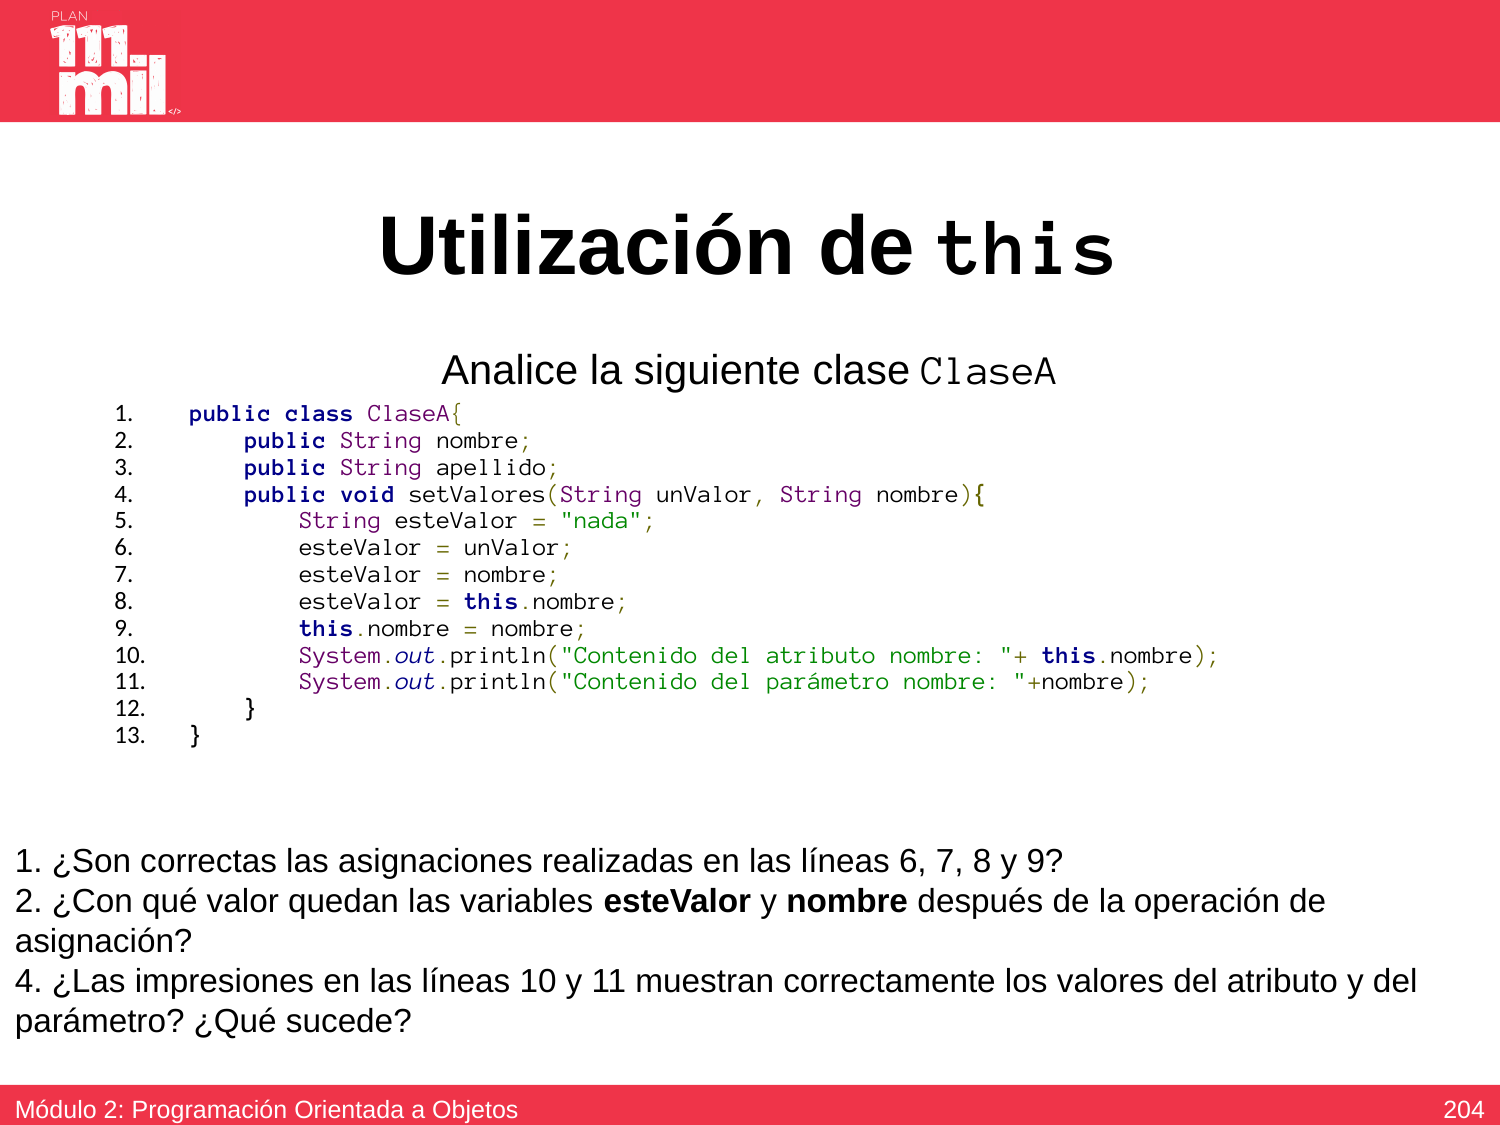

# Utilización de this
Analice la siguiente clase ClaseA
| 1. | public class ClaseA{ |
| --- | --- |
| 2. | public String nombre; |
| 3. | public String apellido; |
| 4. | public void setValores(String unValor, String nombre){ |
| 5. | String esteValor = "nada"; |
| 6. | esteValor = unValor; |
| 7. | esteValor = nombre; |
| 8. | esteValor = this.nombre; |
| 9. | this.nombre = nombre; |
| 10. | System.out.println("Contenido del atributo nombre: "+ this.nombre); |
| 11. | System.out.println("Contenido del parámetro nombre: "+nombre); |
| 12. | } |
| 13. | } |
1. ¿Son correctas las asignaciones realizadas en las líneas 6, 7, 8 y 9?
2. ¿Con qué valor quedan las variables esteValor y nombre después de la operación de asignación?
4. ¿Las impresiones en las líneas 10 y 11 muestran correctamente los valores del atributo y del parámetro? ¿Qué sucede?
204
Módulo 2: Programación Orientada a Objetos